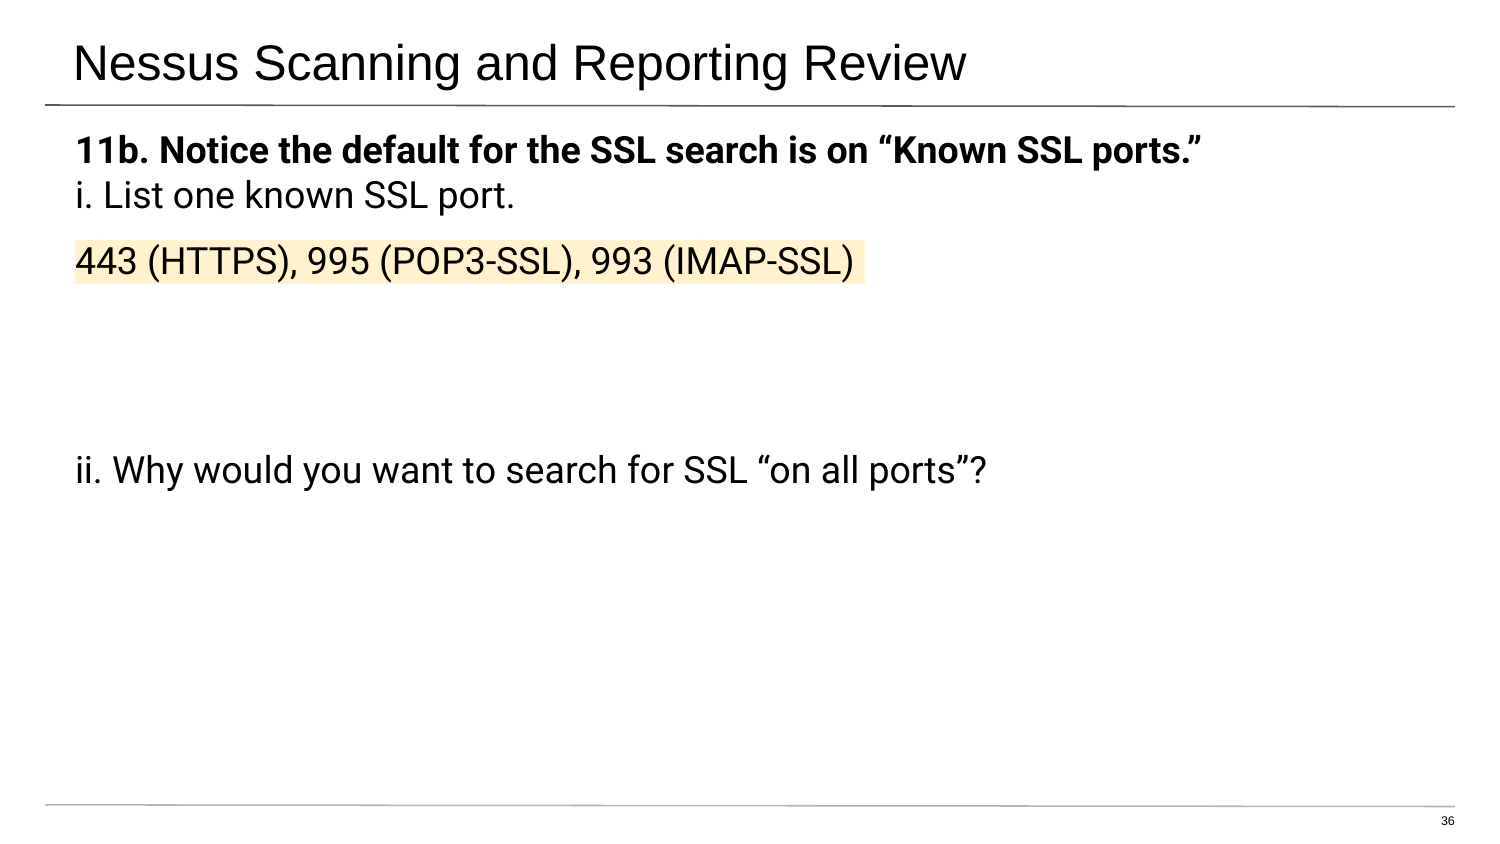

# Nessus Scanning and Reporting Review
11b. Notice the default for the SSL search is on “Known SSL ports.”
i. List one known SSL port.
443 (HTTPS), 995 (POP3-SSL), 993 (IMAP-SSL)
ii. Why would you want to search for SSL “on all ports”?

36